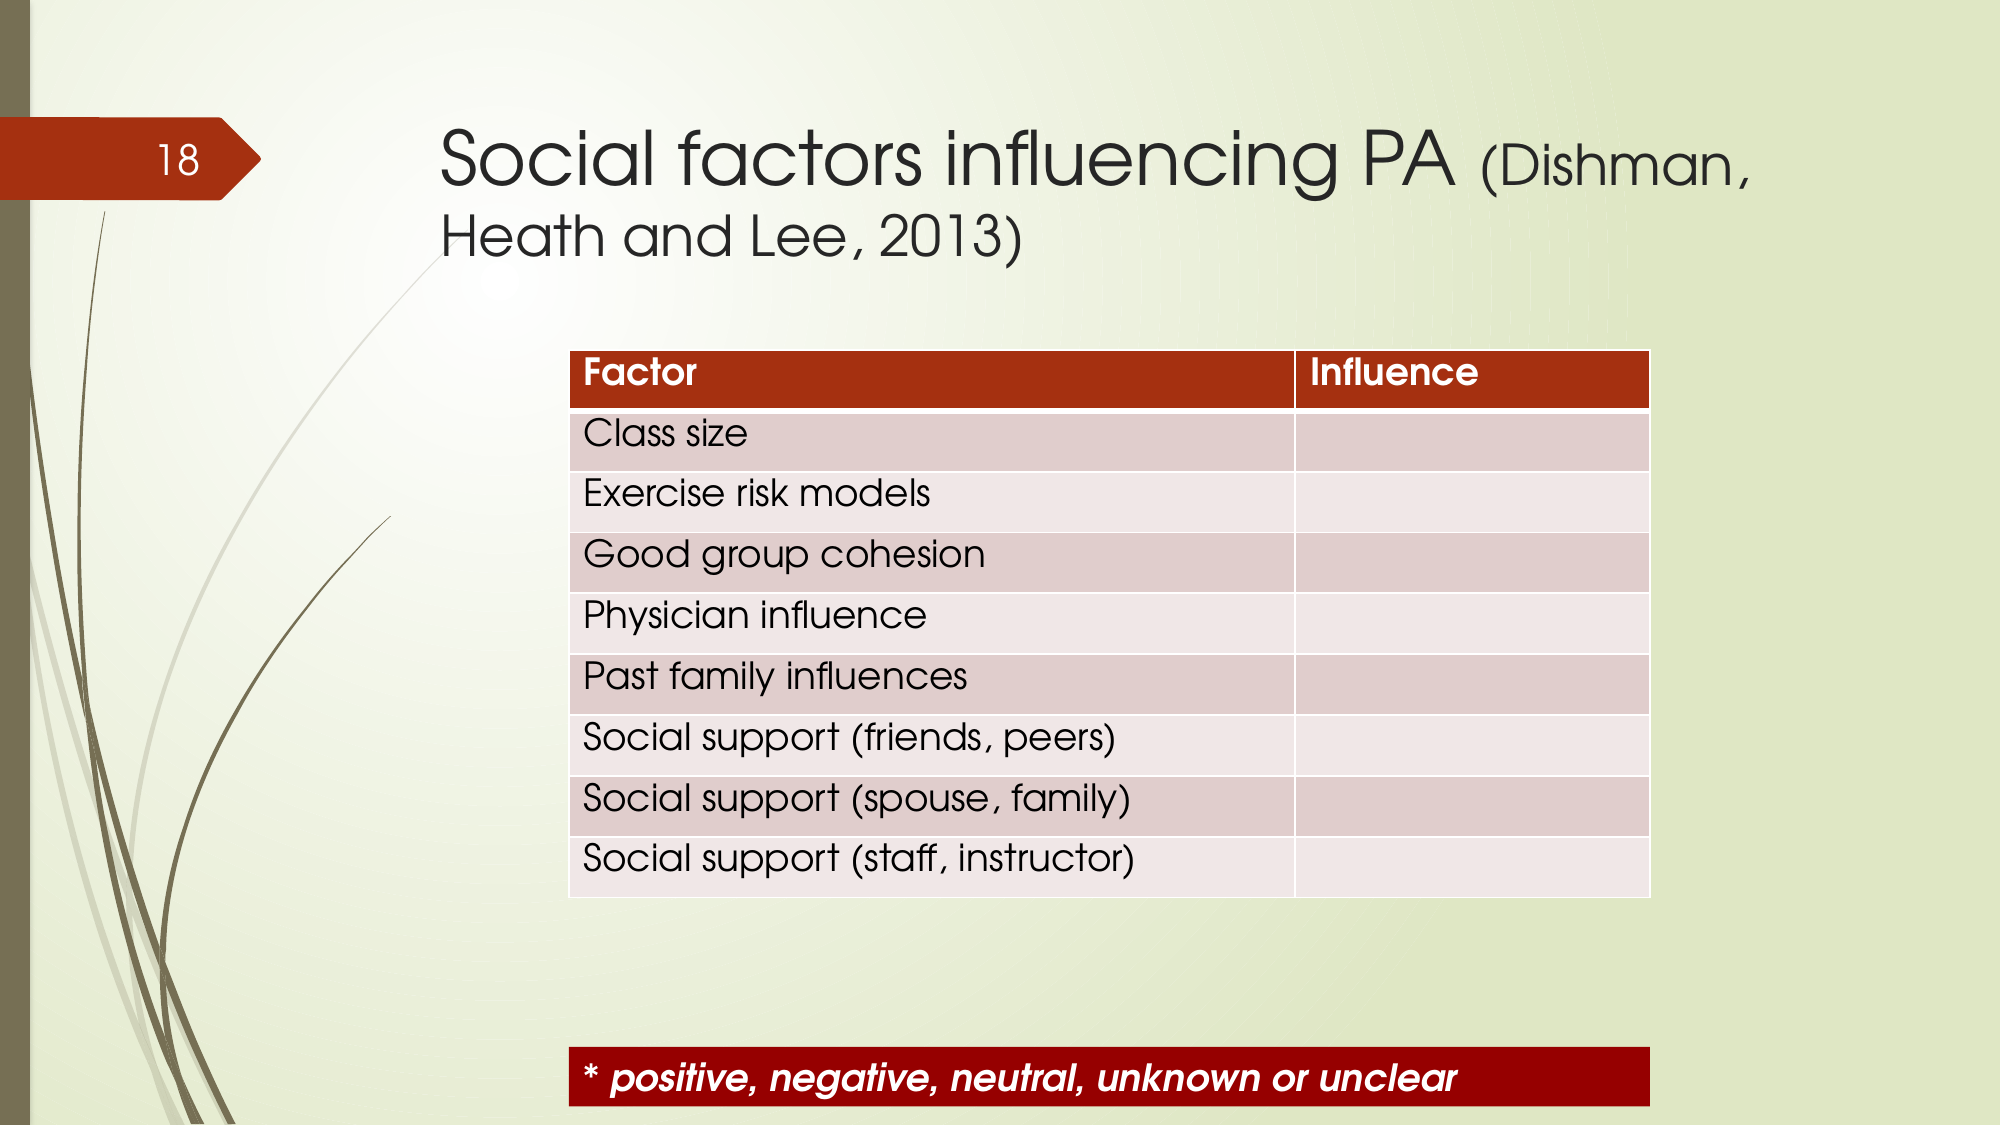

# Social factors influencing PA (Dishman, Heath and Lee, 2013)
18
| Factor | Influence |
| --- | --- |
| Class size |  |
| Exercise risk models |  |
| Good group cohesion |  |
| Physician influence |  |
| Past family influences |  |
| Social support (friends, peers) |  |
| Social support (spouse, family) |  |
| Social support (staff, instructor) |  |
* positive, negative, neutral, unknown or unclear